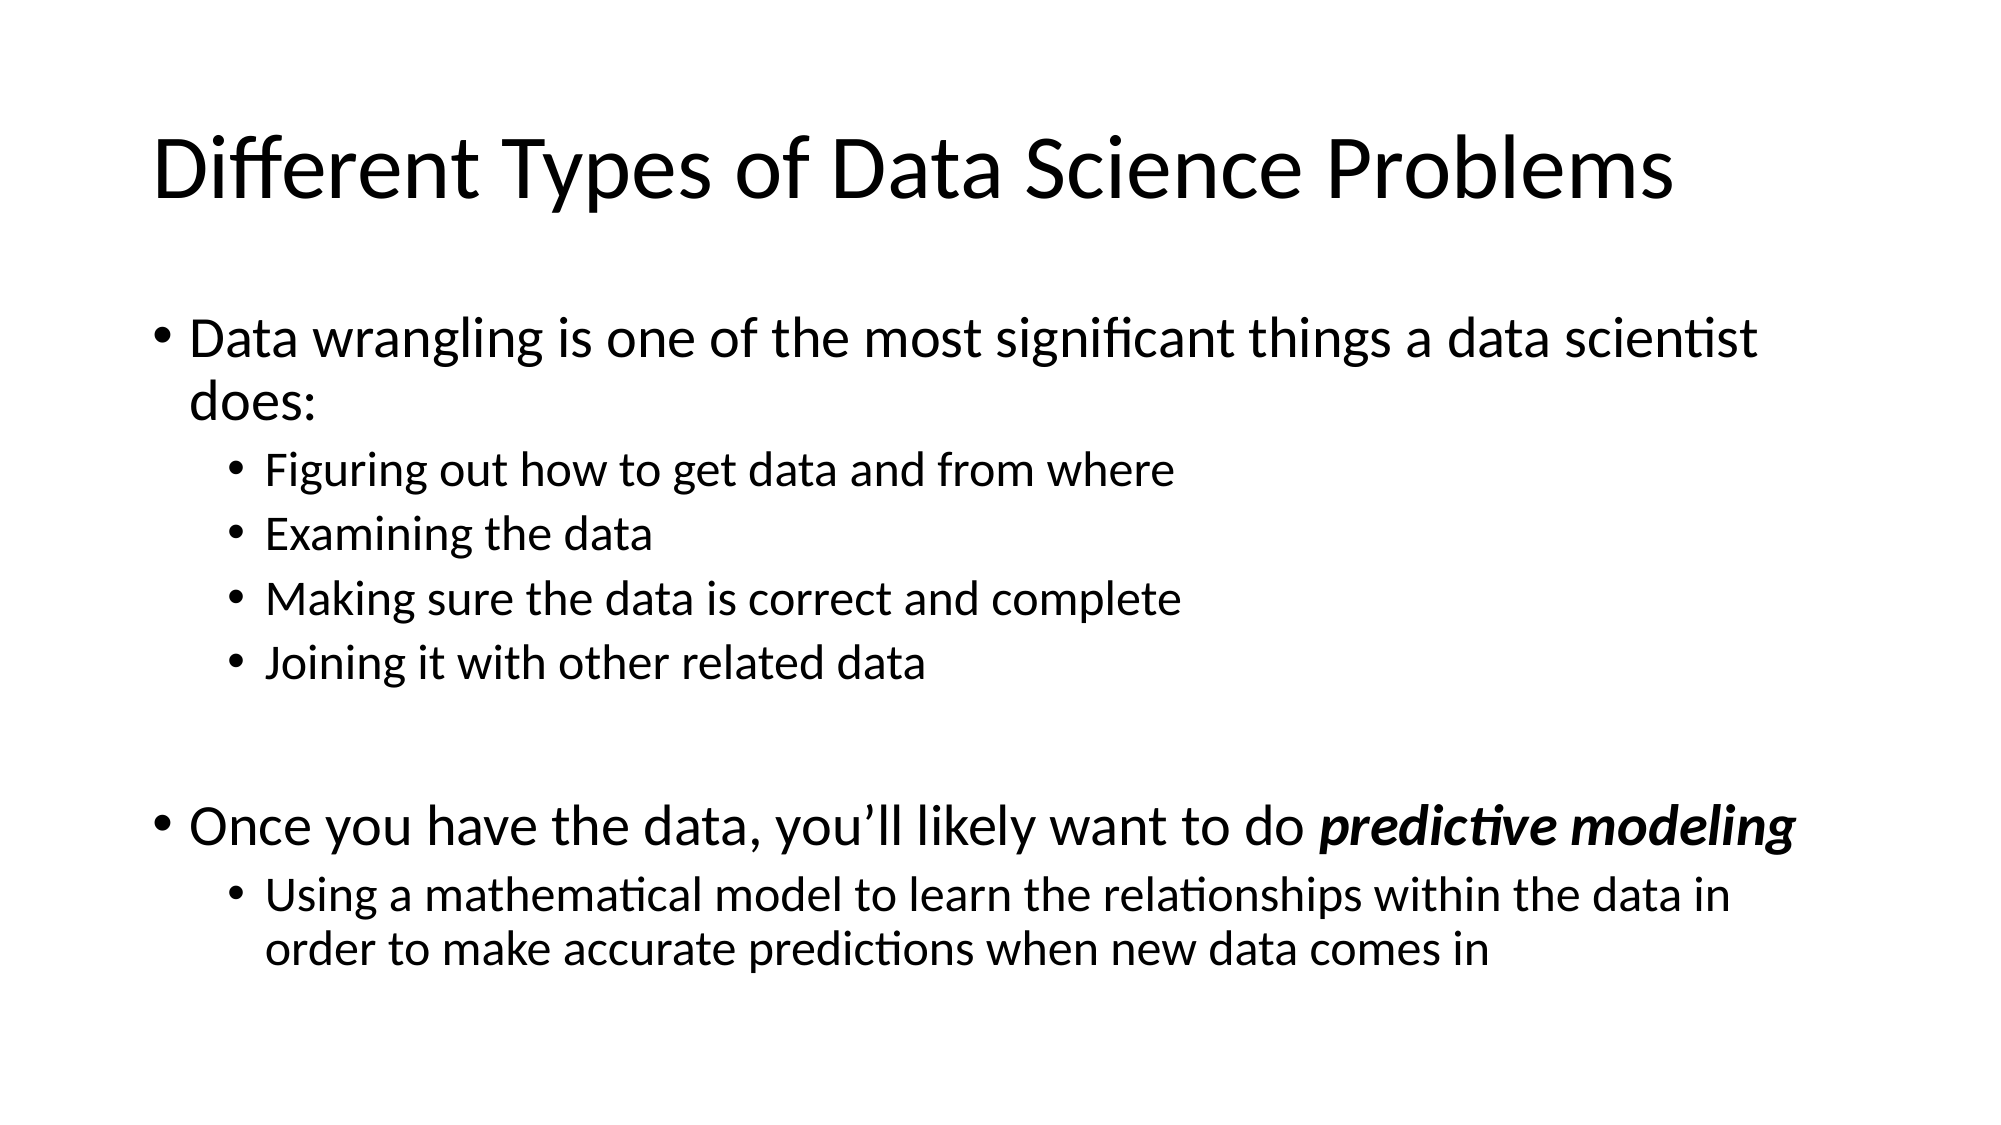

# Different Types of Data Science Problems
Data wrangling is one of the most significant things a data scientist does:
Figuring out how to get data and from where
Examining the data
Making sure the data is correct and complete
Joining it with other related data

Once you have the data, you’ll likely want to do predictive modeling
Using a mathematical model to learn the relationships within the data in order to make accurate predictions when new data comes in